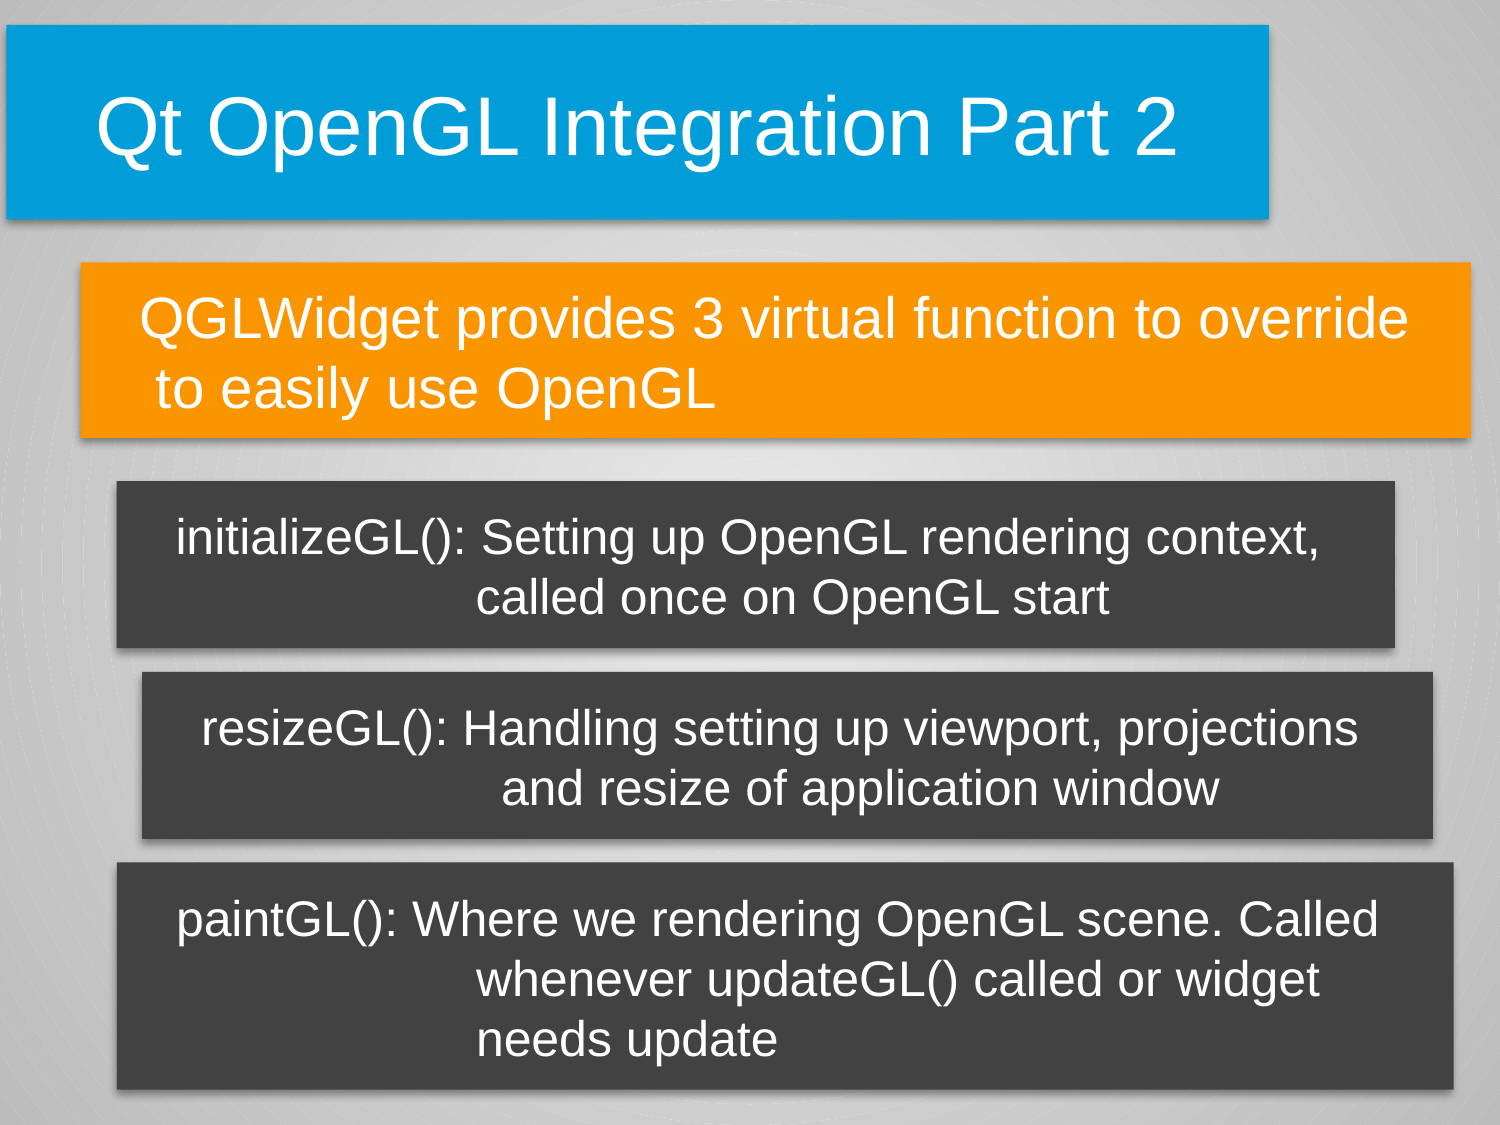

Qt OpenGL Integration Part 2
QGLWidget provides 3 virtual function to override
 to easily use OpenGL
initializeGL(): Setting up OpenGL rendering context,
		called once on OpenGL start
resizeGL(): Handling setting up viewport, projections
		and resize of application window
paintGL(): Where we rendering OpenGL scene. Called
		whenever updateGL() called or widget
		needs update